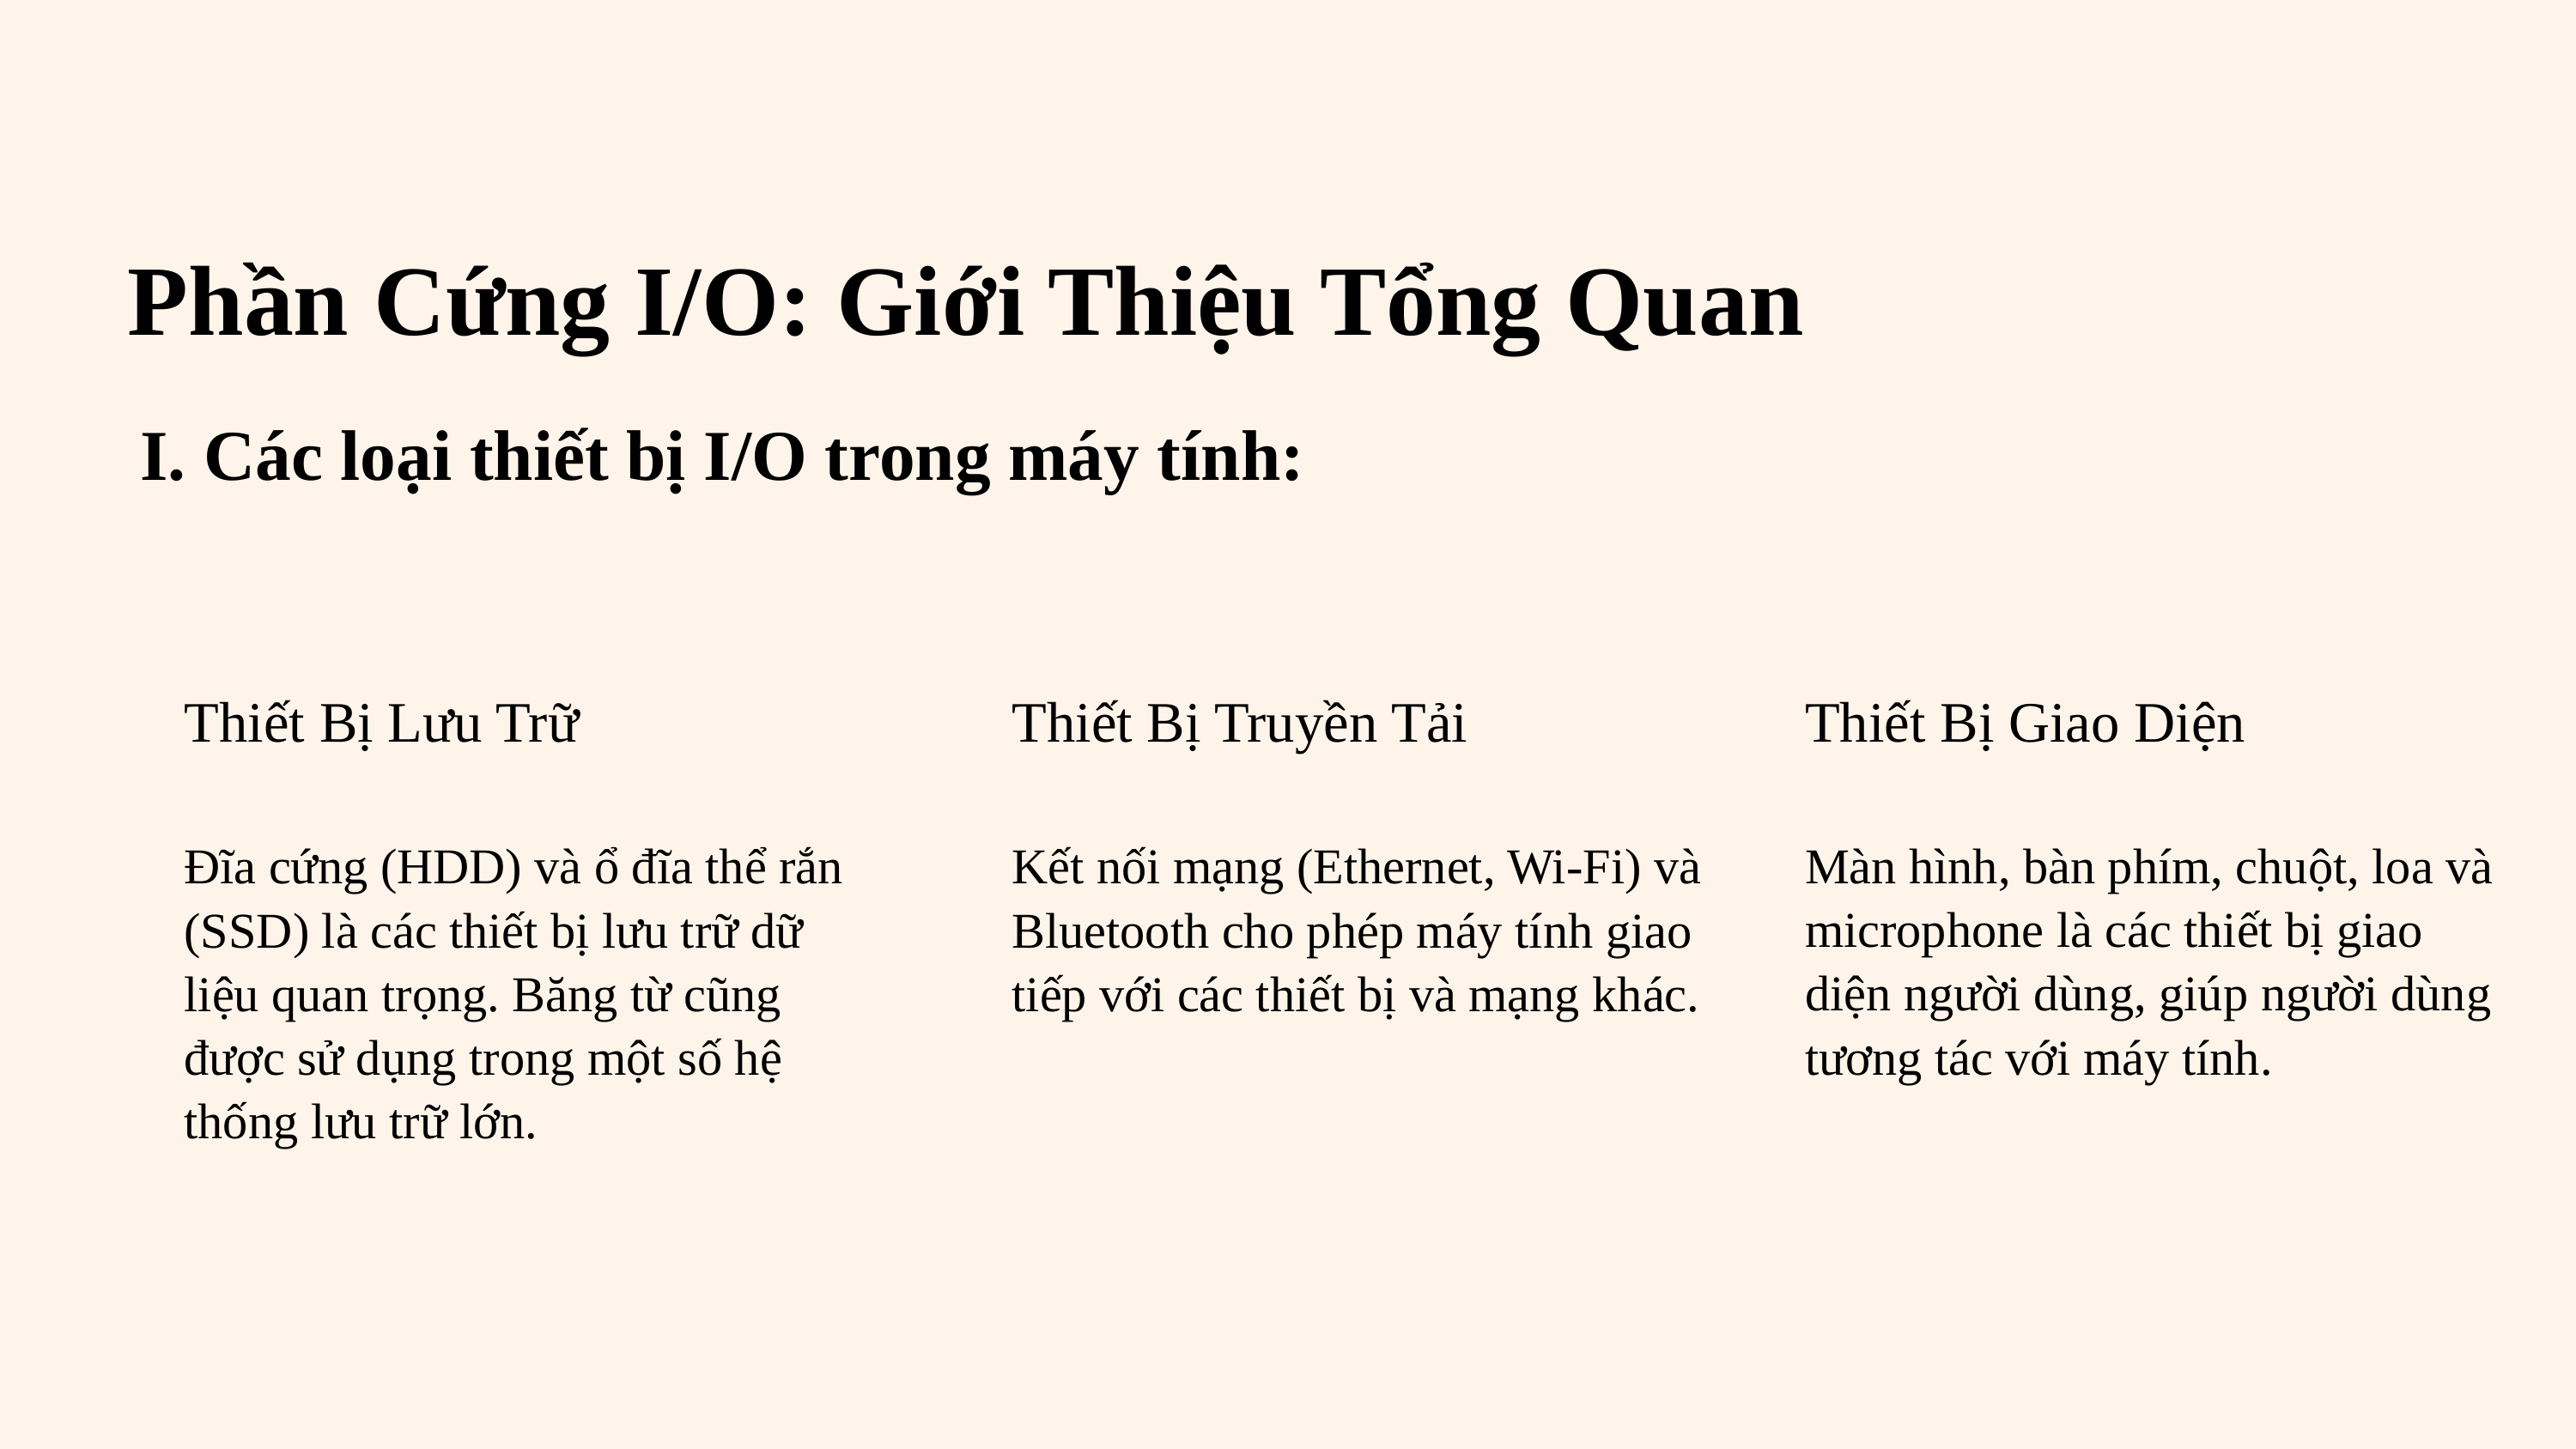

Phần Cứng I/O: Giới Thiệu Tổng Quan

I. Các loại thiết bị I/O trong máy tính:

Thiết Bị Giao Diện
Thiết Bị Truyền Tải
Thiết Bị Lưu Trữ
Màn hình, bàn phím, chuột, loa và microphone là các thiết bị giao diện người dùng, giúp người dùng tương tác với máy tính.
Đĩa cứng (HDD) và ổ đĩa thể rắn (SSD) là các thiết bị lưu trữ dữ liệu quan trọng. Băng từ cũng được sử dụng trong một số hệ thống lưu trữ lớn.
Kết nối mạng (Ethernet, Wi-Fi) và Bluetooth cho phép máy tính giao tiếp với các thiết bị và mạng khác.